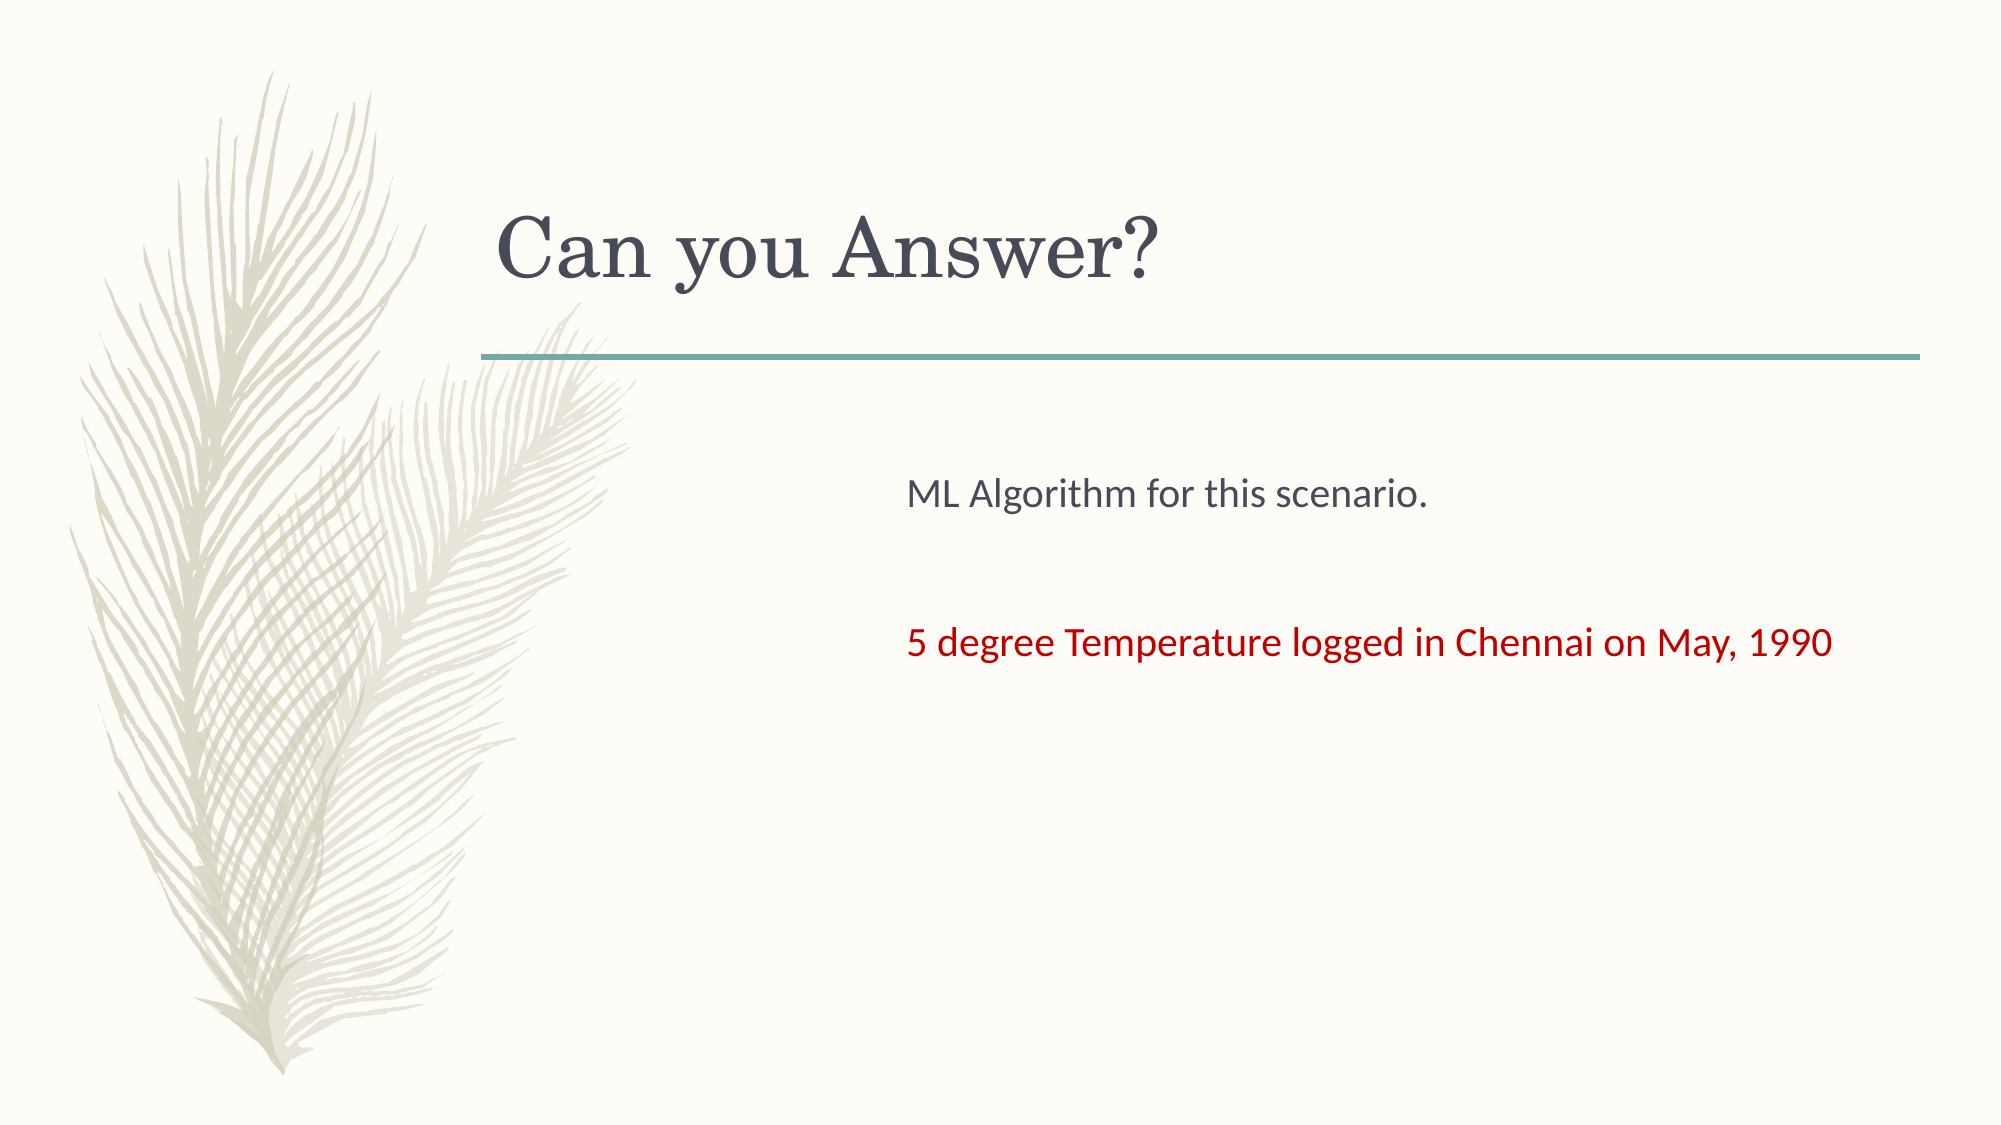

ML Algorithm for this scenario.

5 degree Temperature logged in Chennai on May, 1990
# Can you Answer?